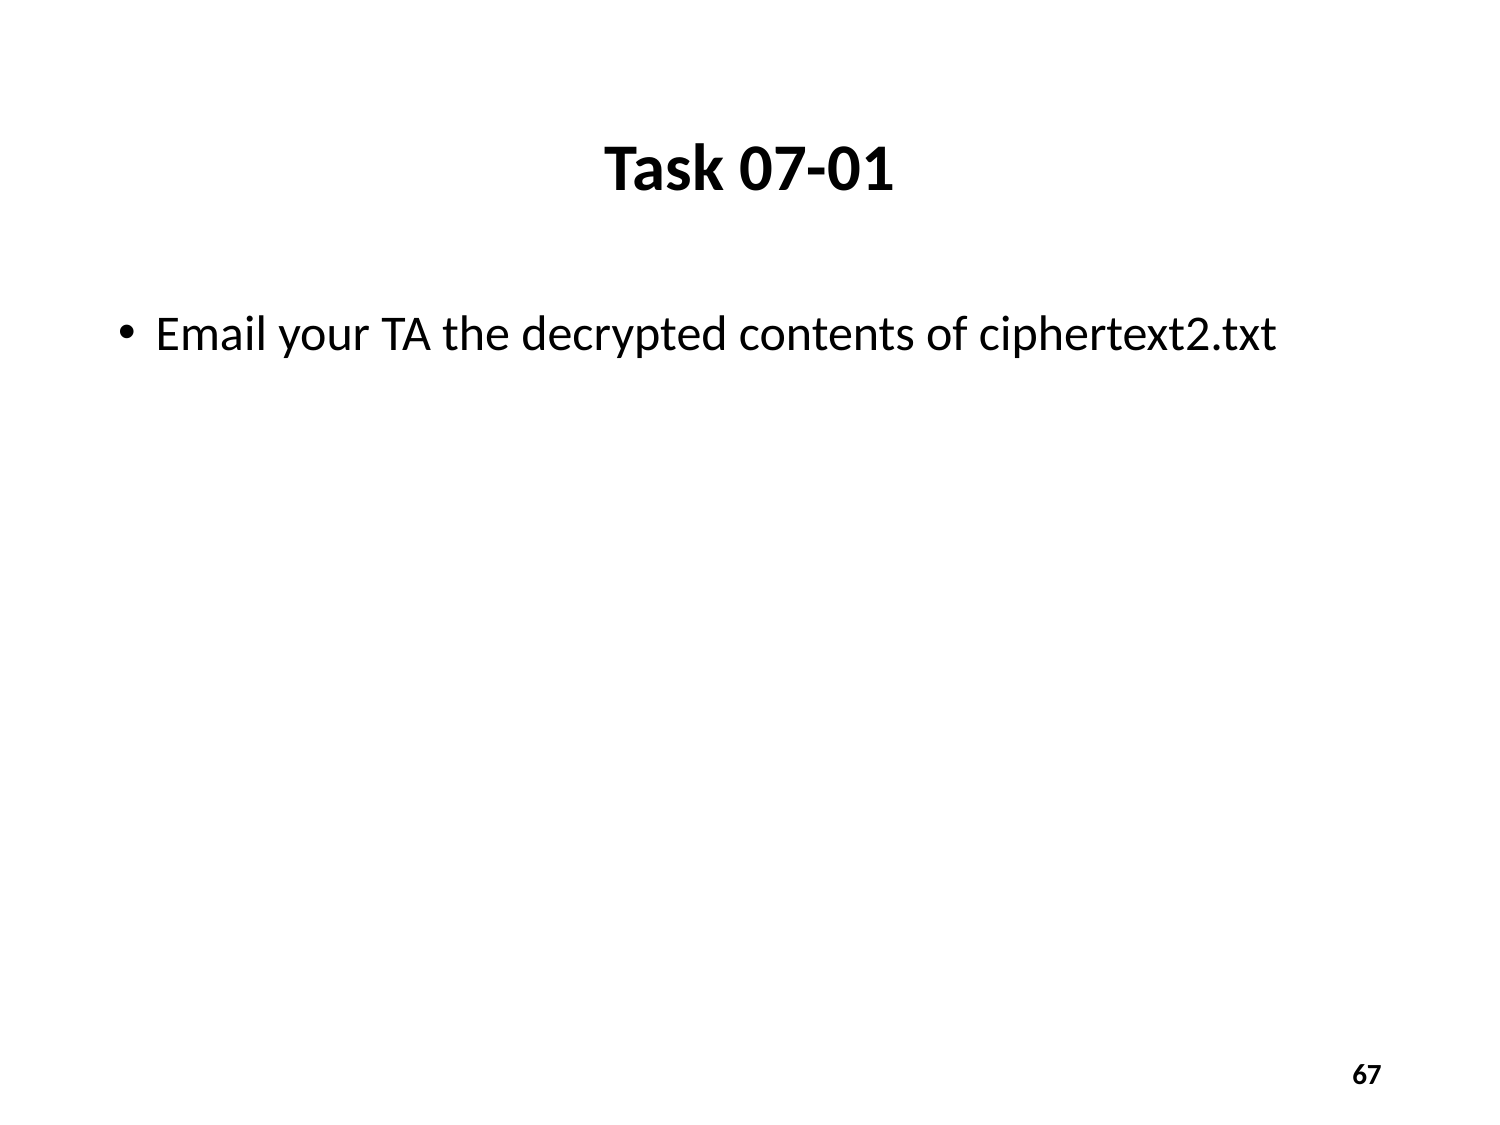

# Task 07-01
Email your TA the decrypted contents of ciphertext2.txt
67